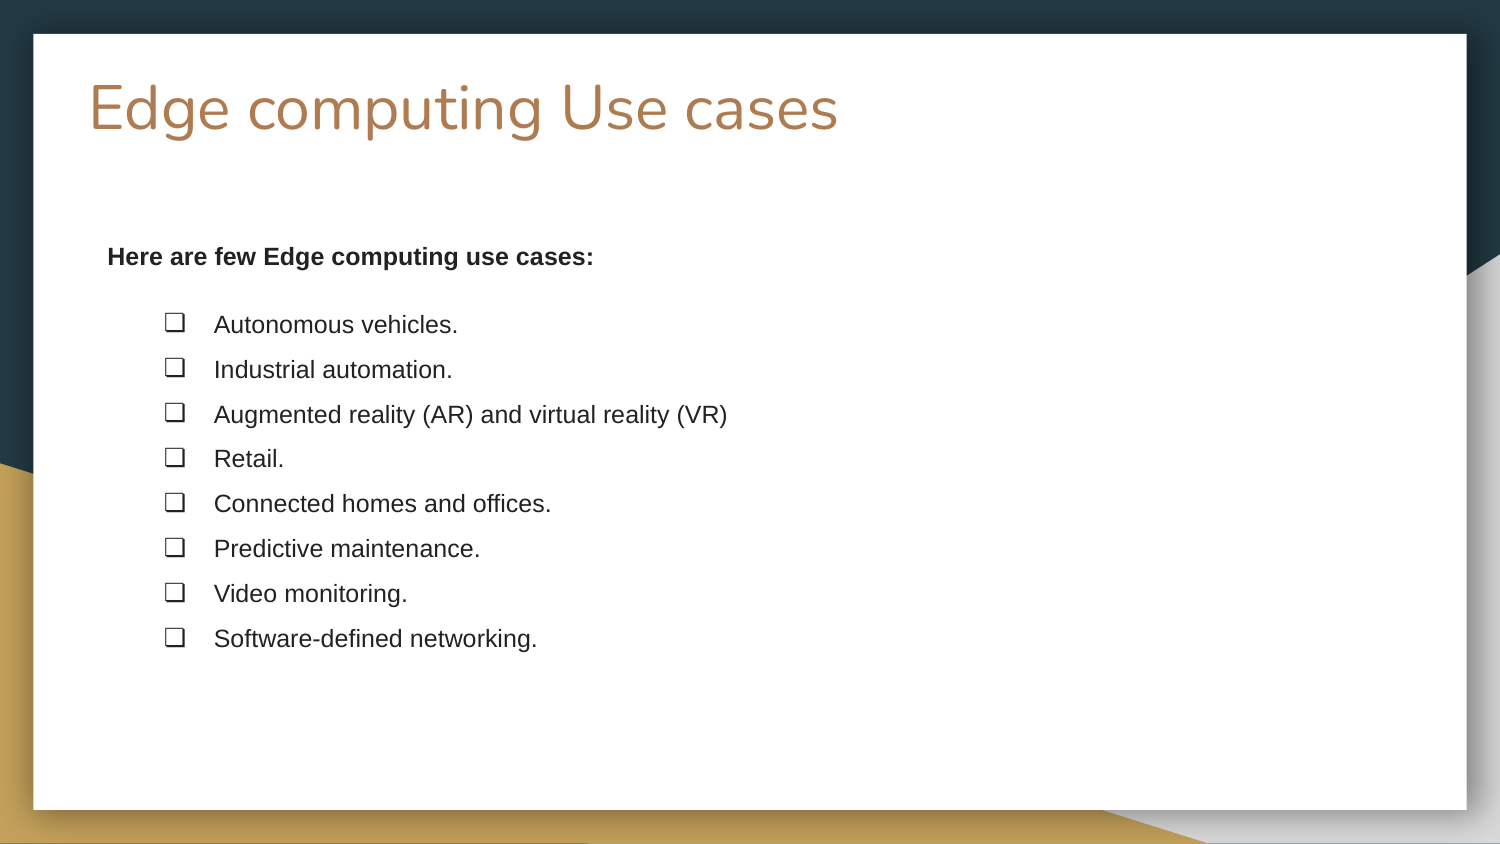

# Edge computing Use cases

Here are few Edge computing use cases:
Autonomous vehicles.
Industrial automation.
Augmented reality (AR) and virtual reality (VR)
Retail.
Connected homes and offices.
Predictive maintenance.
Video monitoring.
Software-defined networking.